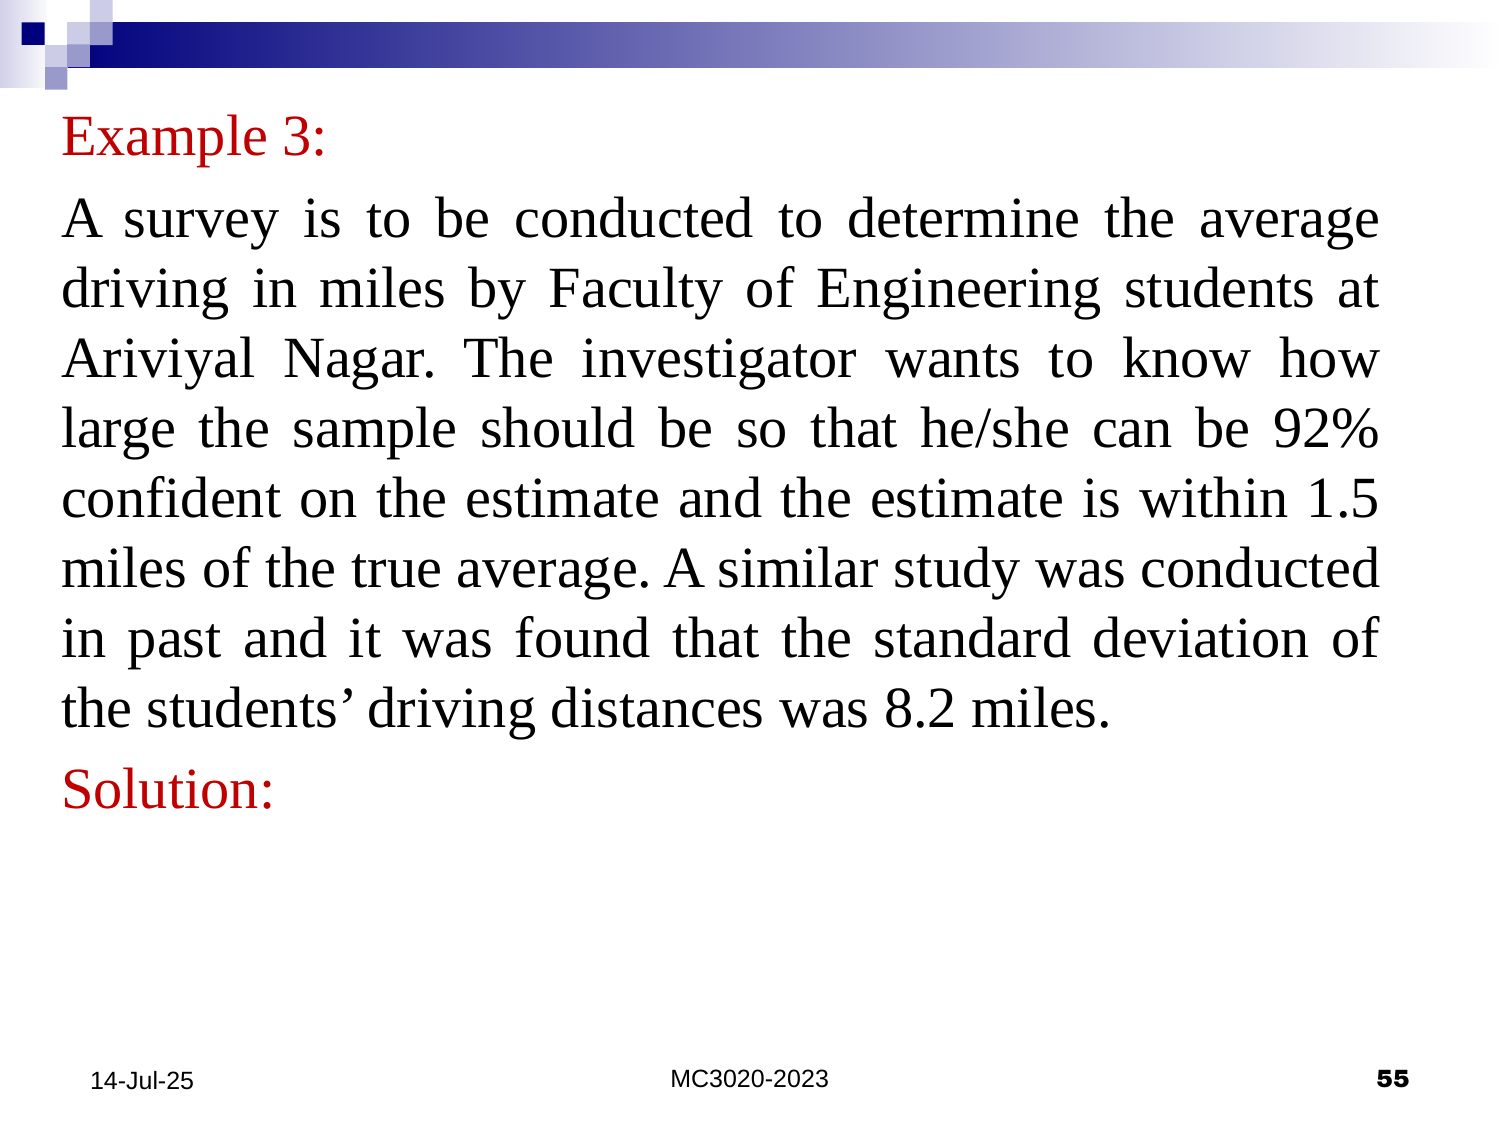

Example 3:
A survey is to be conducted to determine the average driving in miles by Faculty of Engineering students at Ariviyal Nagar. The investigator wants to know how large the sample should be so that he/she can be 92% confident on the estimate and the estimate is within 1.5 miles of the true average. A similar study was conducted in past and it was found that the standard deviation of the students’ driving distances was 8.2 miles.
Solution:
14-Jul-25
MC3020-2023
55